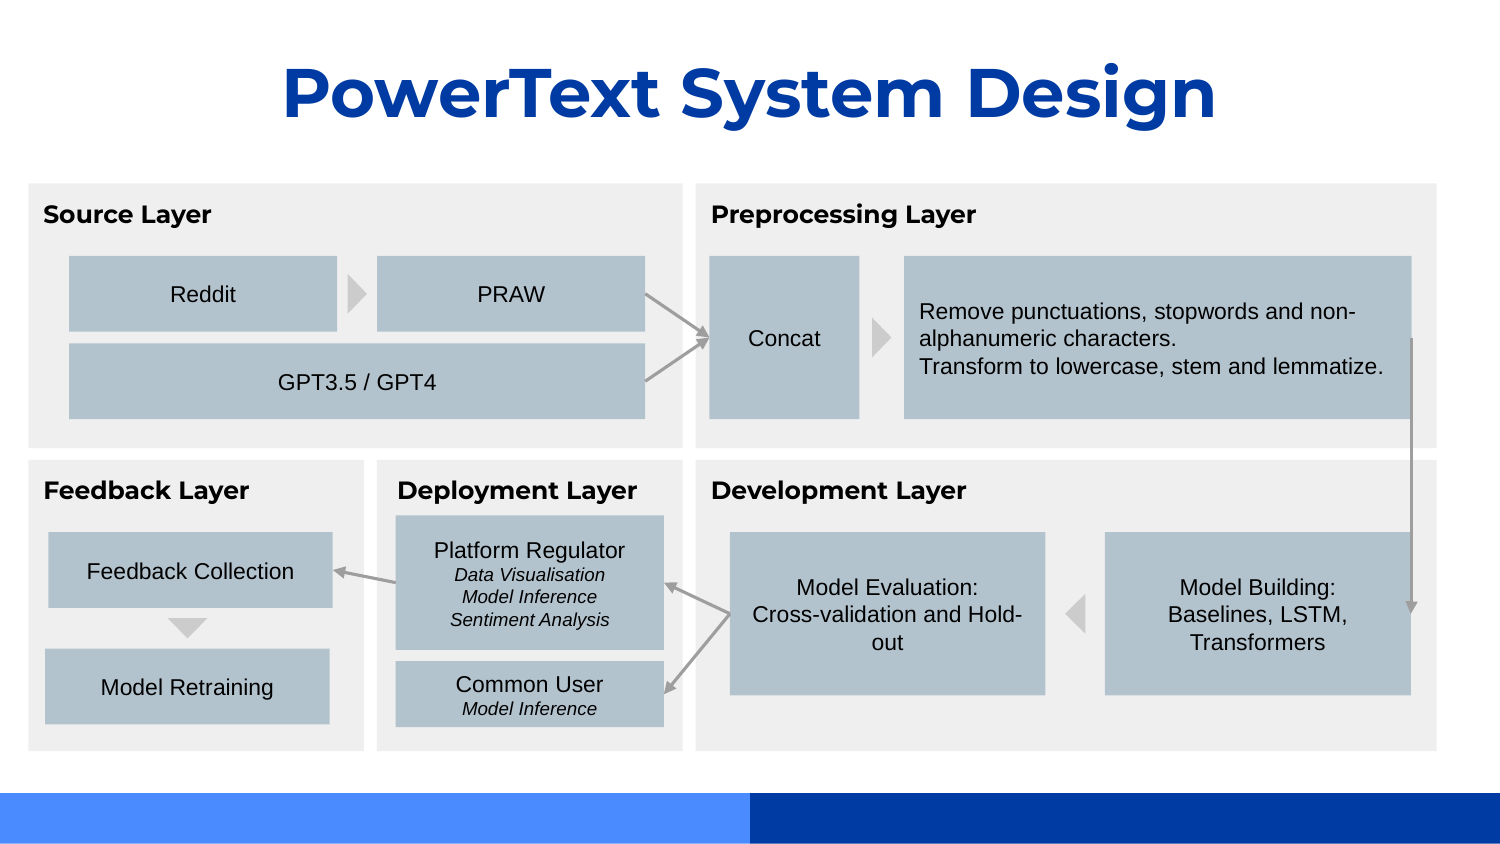

# PowerText System Design

Source Layer

Preprocessing Layer
Reddit
PRAW
Concat
Remove punctuations, stopwords and non-alphanumeric characters.
Transform to lowercase, stem and lemmatize.

GPT3.5 / GPT4

Feedback Layer

Deployment Layer

Development Layer
Platform Regulator
Data Visualisation
Model Inference
Sentiment Analysis
Feedback Collection
Model Evaluation:
Cross-validation and Hold-out
Model Building:
Baselines, LSTM, Transformers

Model Retraining
Common User
Model Inference